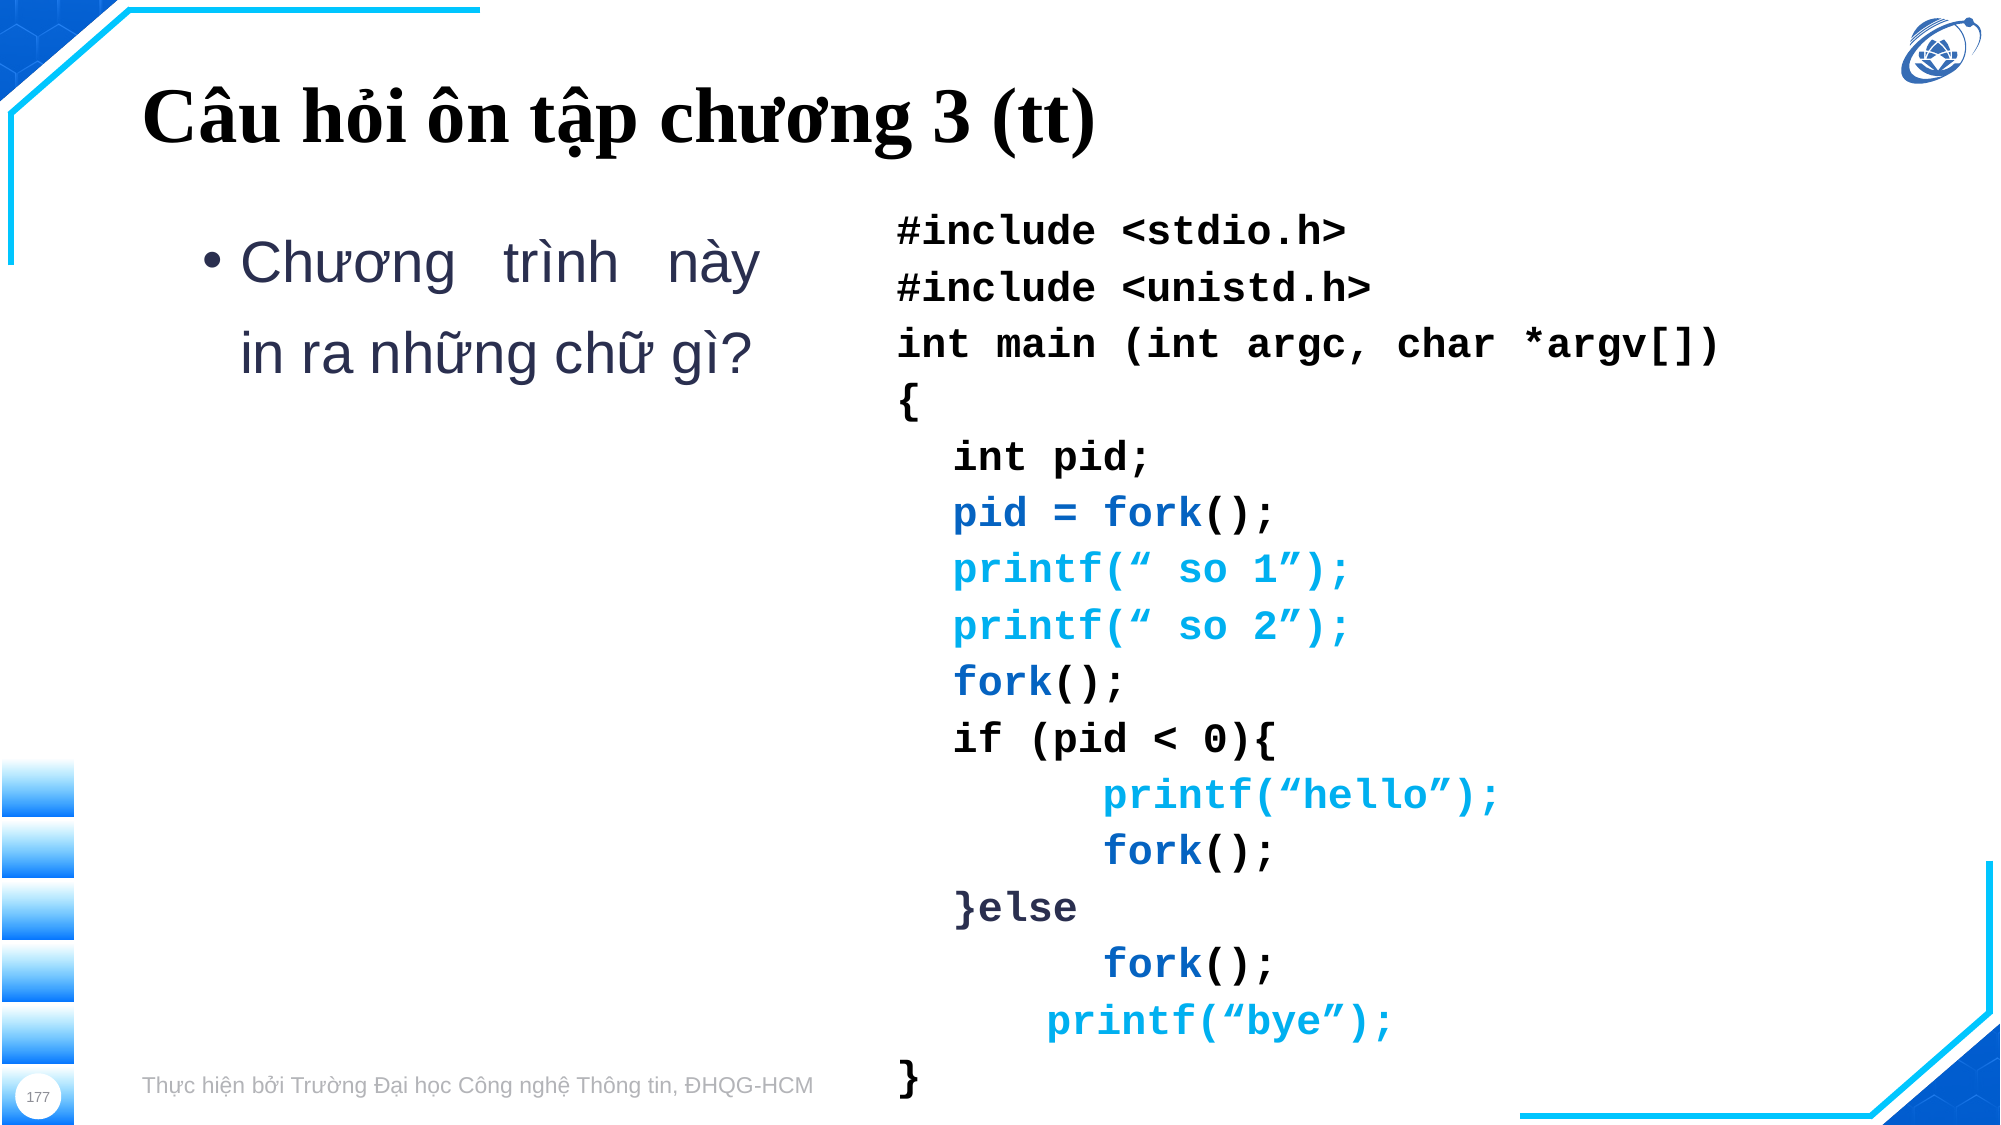

# Câu hỏi ôn tập chương 3 (tt)
Chương trình này in ra những chữ gì?

#include <stdio.h>
#include <unistd.h>
int main (int argc, char *argv[])
{
	int pid;
	pid = fork();
	printf(“ so 1”);
	printf(“ so 2”);
	fork();
	if (pid < 0){
		printf(“hello”);
		fork();
	}else
		fork();
	printf(“bye”);
}
Thực hiện bởi Trường Đại học Công nghệ Thông tin, ĐHQG-HCM
177